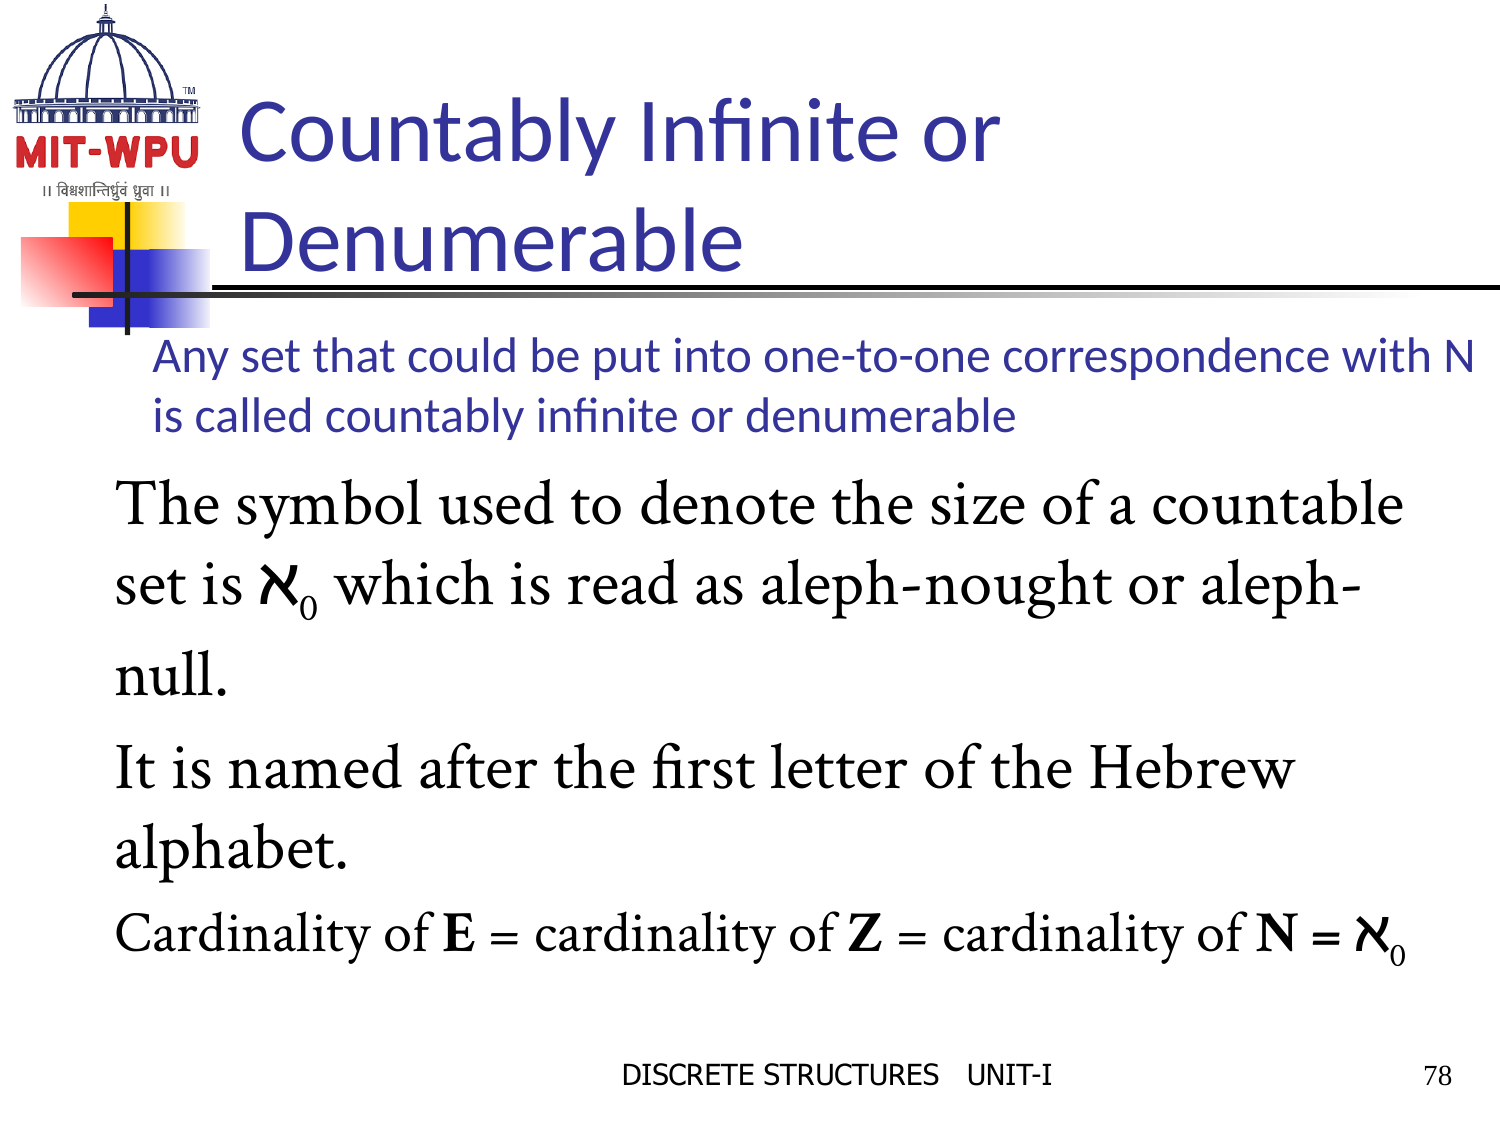

Countably Infinite or Denumerable
# Any set that could be put into one-to-one correspondence with N is called countably infinite or denumerable
The symbol used to denote the size of a countable set is ℵ0 which is read as aleph-nought or aleph-null.
It is named after the first letter of the Hebrew alphabet.
Cardinality of E = cardinality of Z = cardinality of N = ℵ0

DISCRETE STRUCTURES   UNIT-I
78